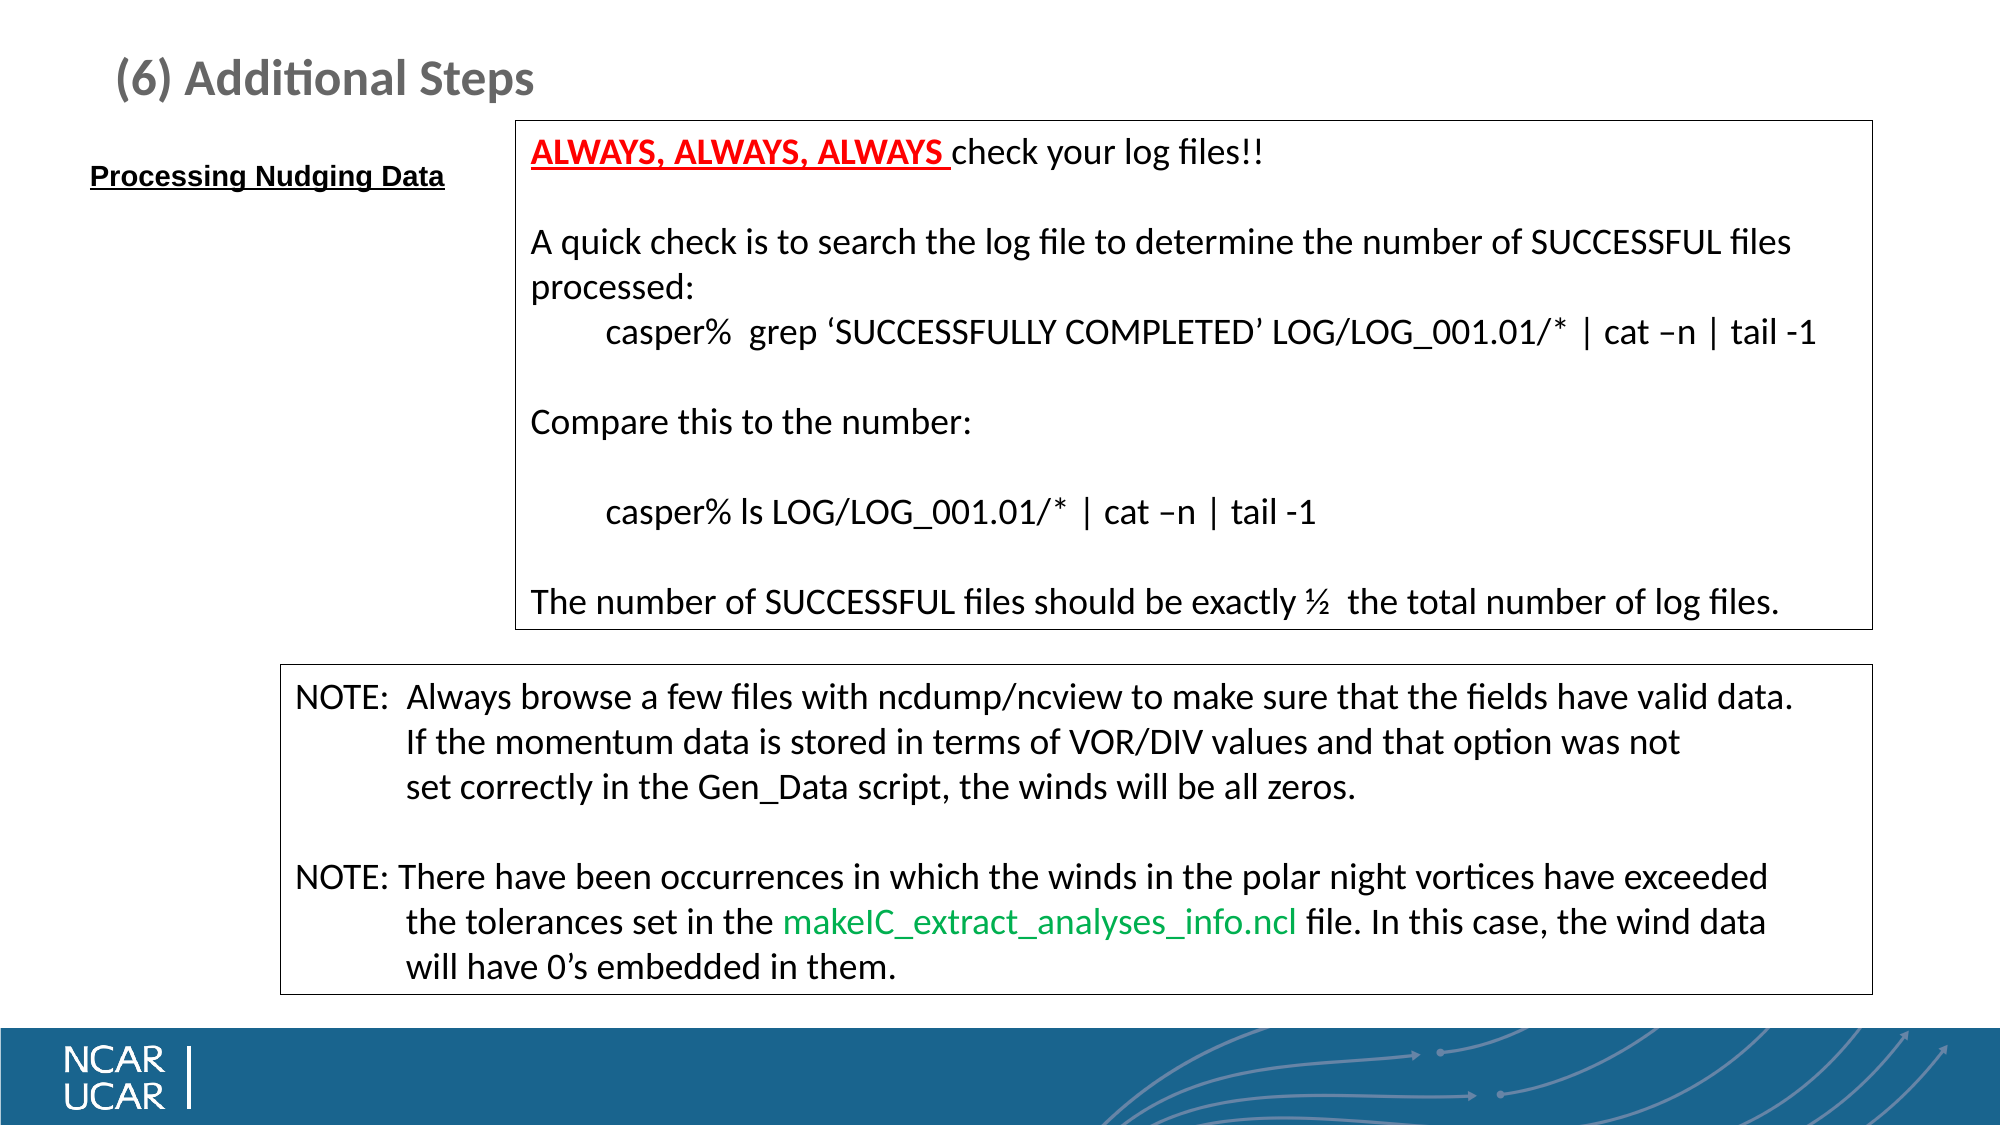

# (6) Additional Steps
ALWAYS, ALWAYS, ALWAYS check your log files!!

A quick check is to search the log file to determine the number of SUCCESSFUL files processed:
casper%  grep ‘SUCCESSFULLY COMPLETED’ LOG/LOG_001.01/* | cat –n | tail -1

Compare this to the number:

casper% ls LOG/LOG_001.01/* | cat –n | tail -1

The number of SUCCESSFUL files should be exactly ½  the total number of log files.
Processing Nudging Data
NOTE:  Always browse a few files with ncdump/ncview to make sure that the fields have valid data.
             If the momentum data is stored in terms of VOR/DIV values and that option was not
             set correctly in the Gen_Data script, the winds will be all zeros.

NOTE: There have been occurrences in which the winds in the polar night vortices have exceeded
             the tolerances set in the makeIC_extract_analyses_info.ncl file. In this case, the wind data
             will have 0’s embedded in them.